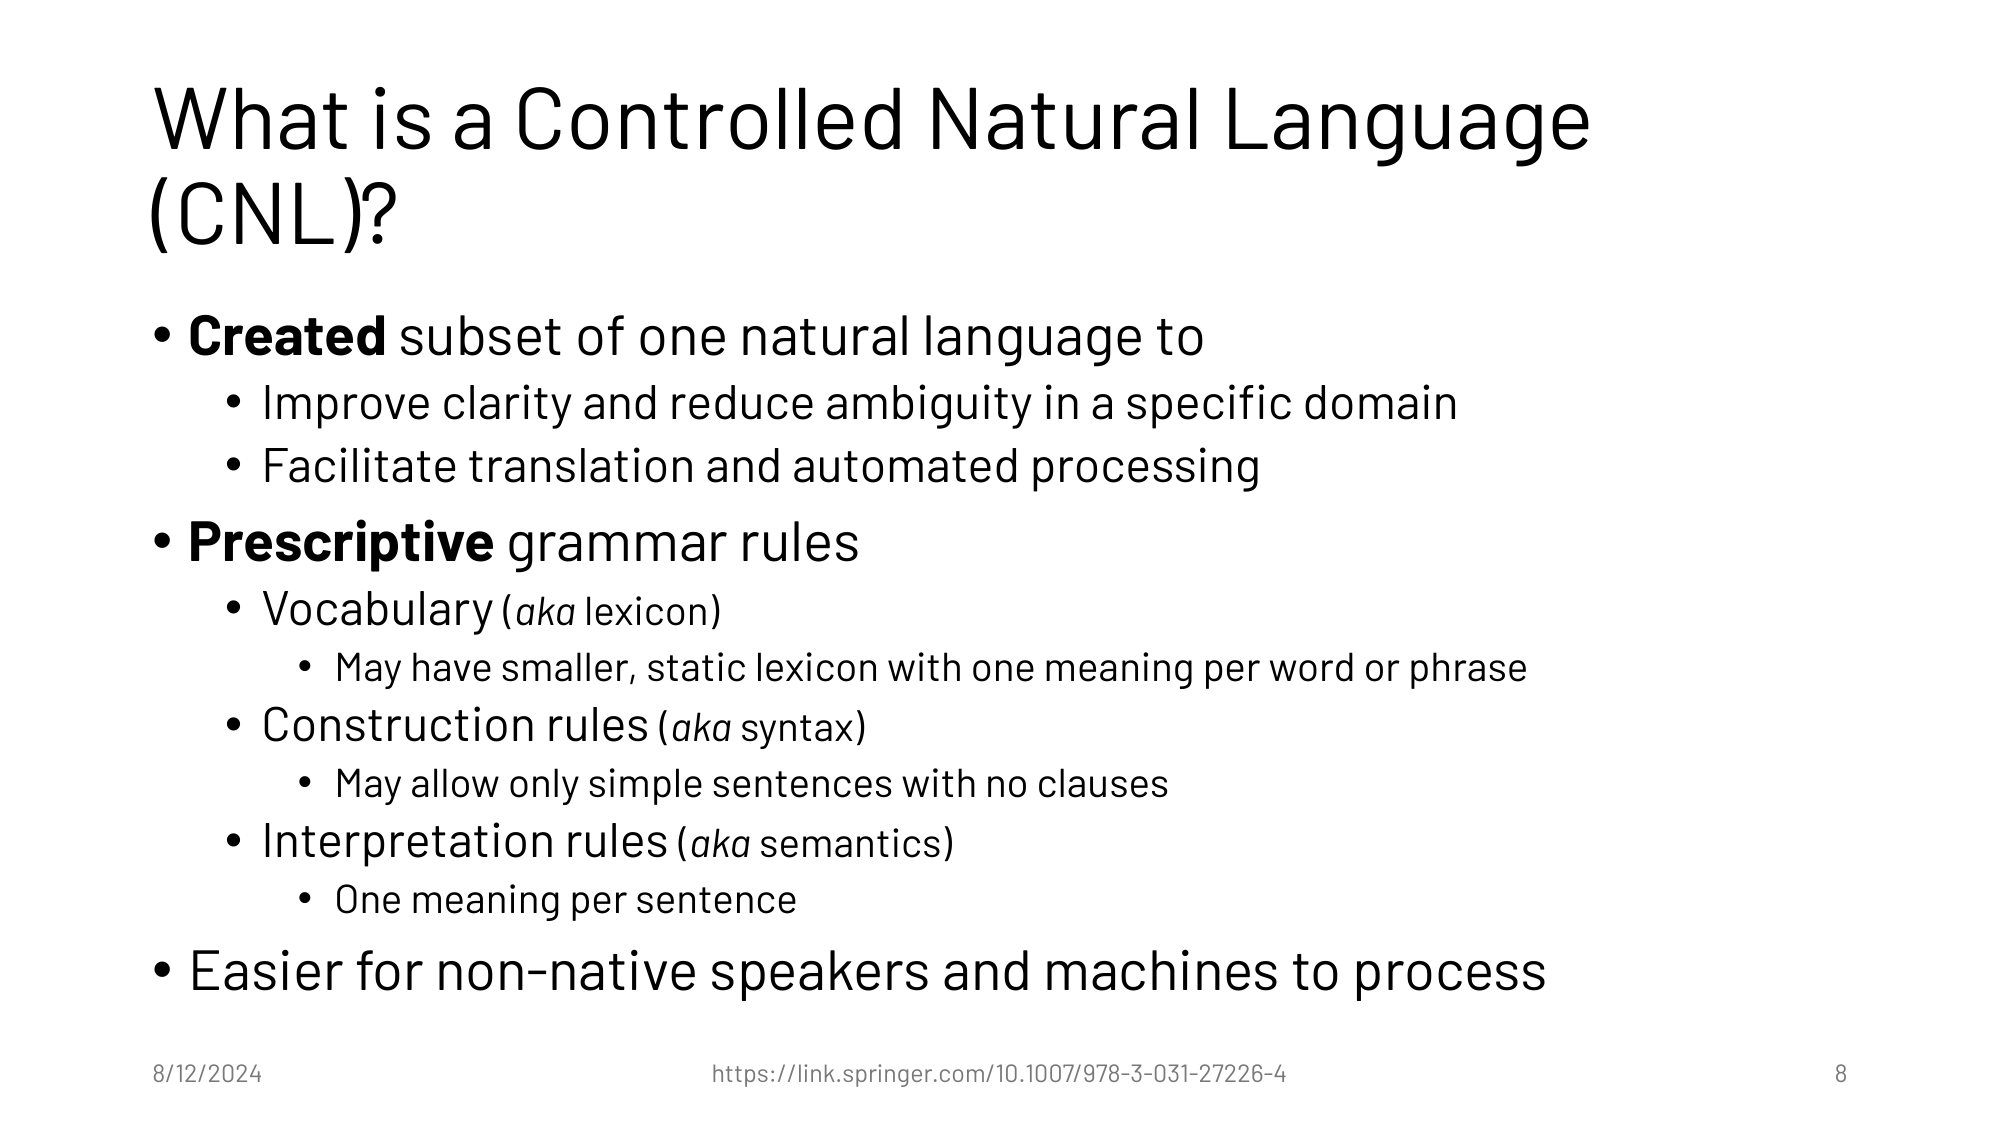

# What is a Controlled Natural Language (CNL)?
Created subset of one natural language to
Improve clarity and reduce ambiguity in a specific domain
Facilitate translation and automated processing
Prescriptive grammar rules
Vocabulary (aka lexicon)
May have smaller, static lexicon with one meaning per word or phrase
Construction rules (aka syntax)
May allow only simple sentences with no clauses
Interpretation rules (aka semantics)
One meaning per sentence
Easier for non-native speakers and machines to process
8/12/2024
https://link.springer.com/10.1007/978-3-031-27226-4
8